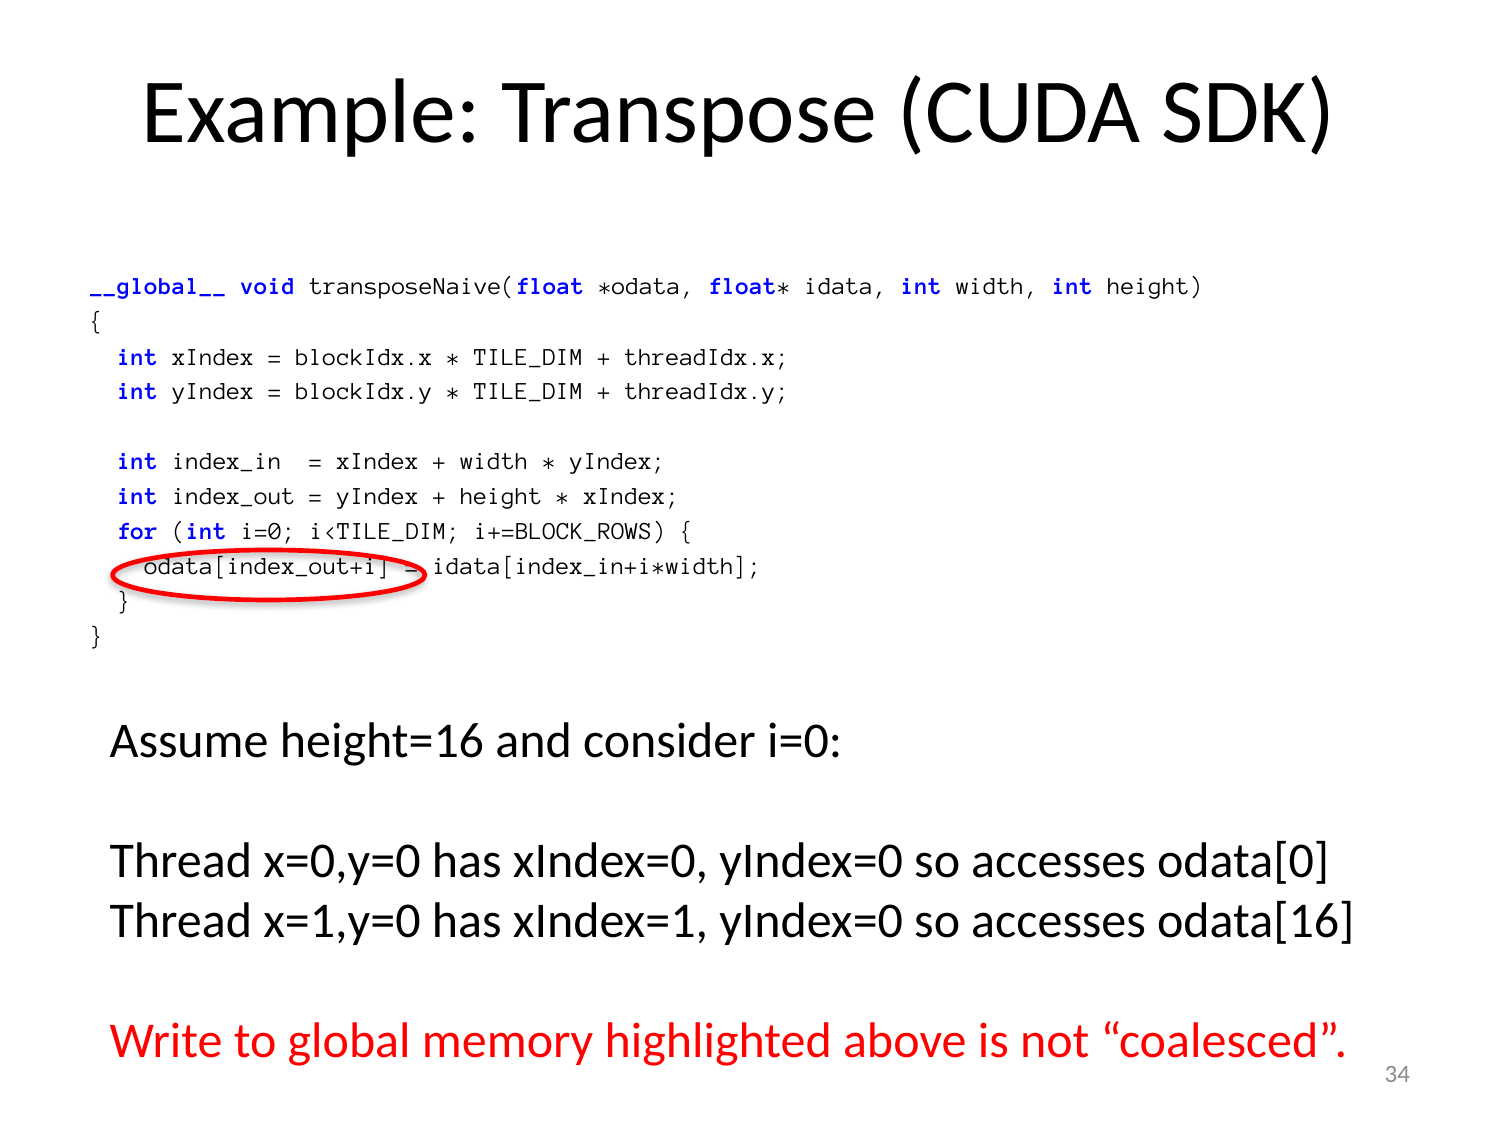

# Example: Transpose (CUDA SDK)
__global__ void transposeNaive(float *odata, float* idata, int width, int height)
{
  int xIndex = blockIdx.x * TILE_DIM + threadIdx.x;
  int yIndex = blockIdx.y * TILE_DIM + threadIdx.y;

  int index_in  = xIndex + width * yIndex;
  int index_out = yIndex + height * xIndex;
  for (int i=0; i<TILE_DIM; i+=BLOCK_ROWS) {
    odata[index_out+i] = idata[index_in+i*width];
  }
}

Assume height=16 and consider i=0:

Thread x=0,y=0 has xIndex=0, yIndex=0 so accesses odata[0]
Thread x=1,y=0 has xIndex=1, yIndex=0 so accesses odata[16]

Write to global memory highlighted above is not “coalesced”.
34